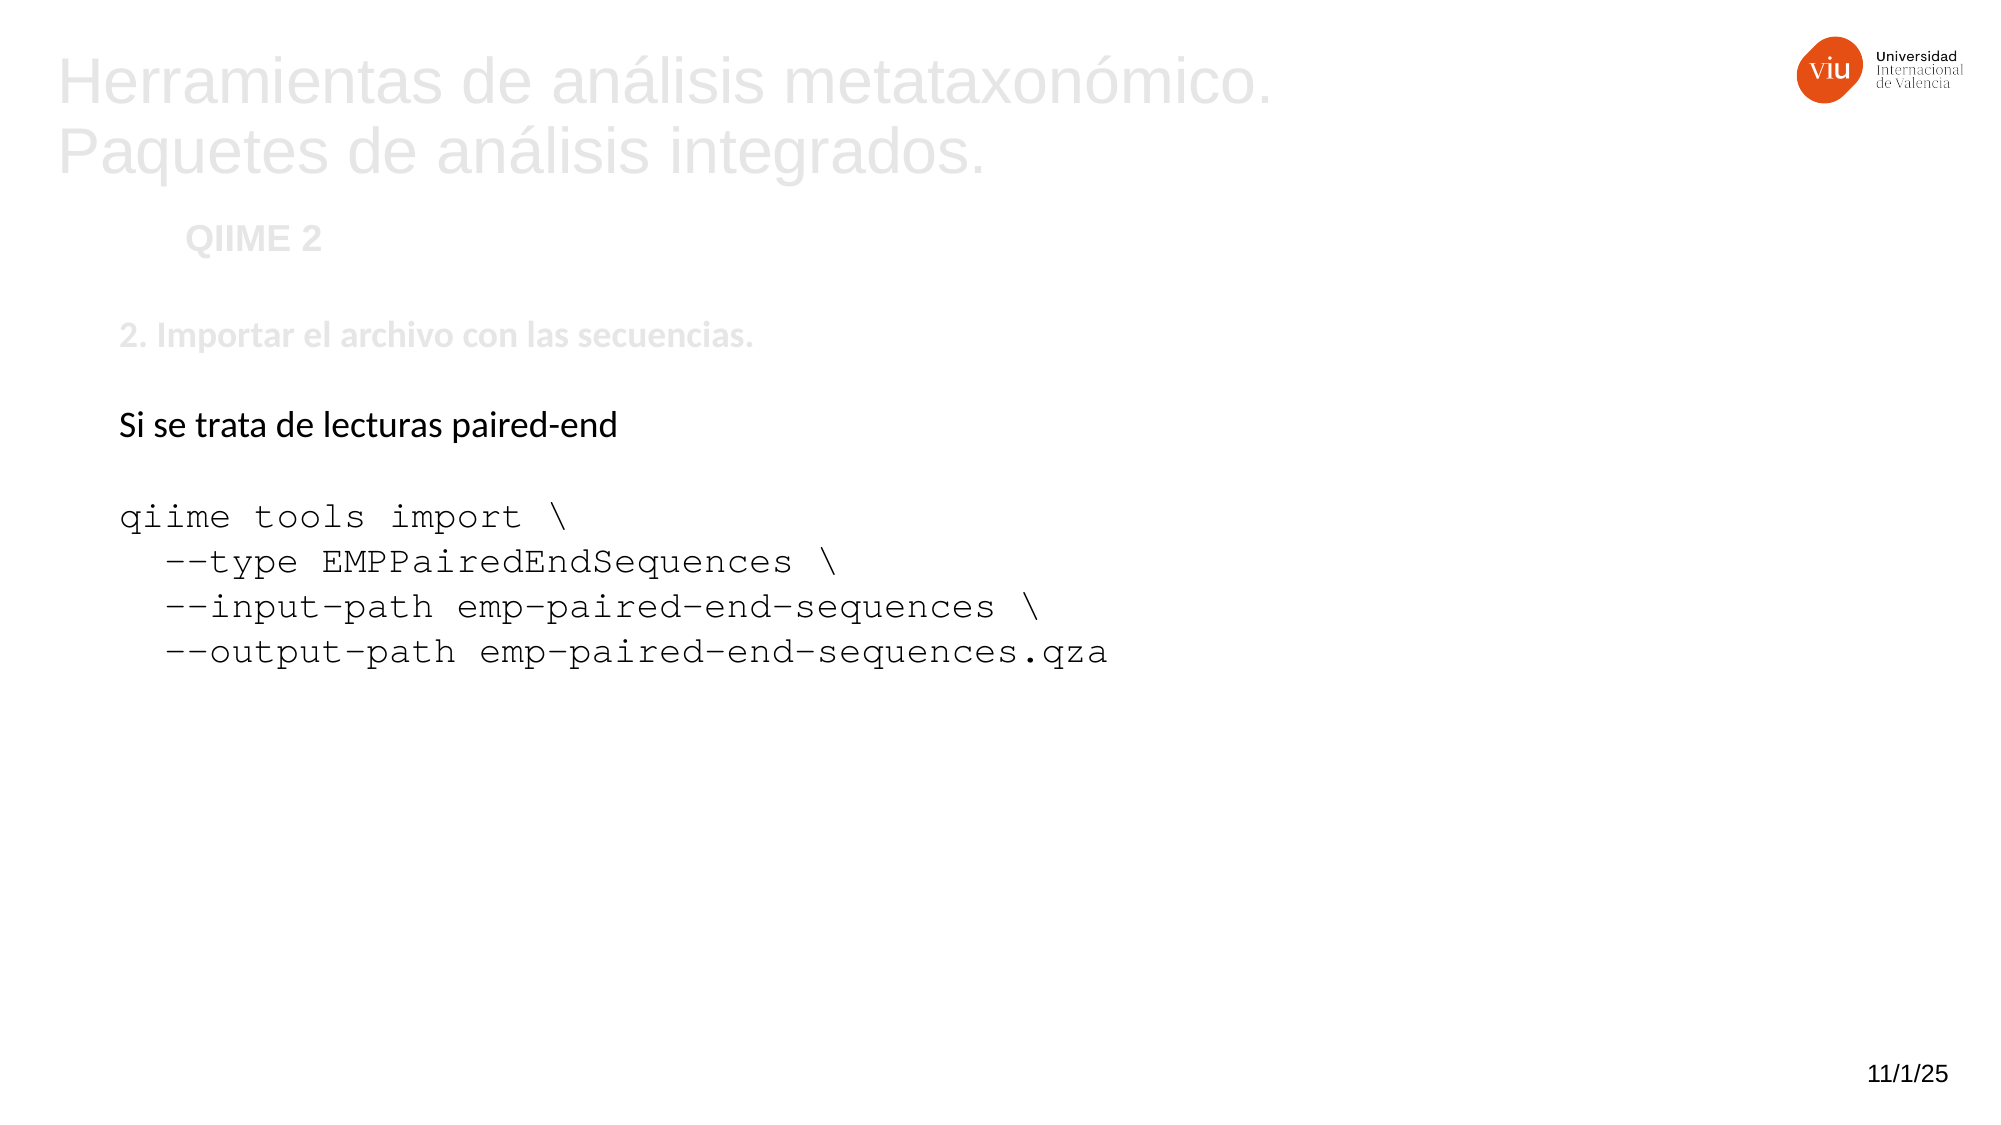

Herramientas de análisis metataxonómico. Paquetes de análisis integrados.
QIIME 2

2. Importar el archivo con las secuencias.

Si se trata de lecturas paired-end

qiime tools import \
  --type EMPPairedEndSequences \
  --input-path emp-paired-end-sequences \
  --output-path emp-paired-end-sequences.qza